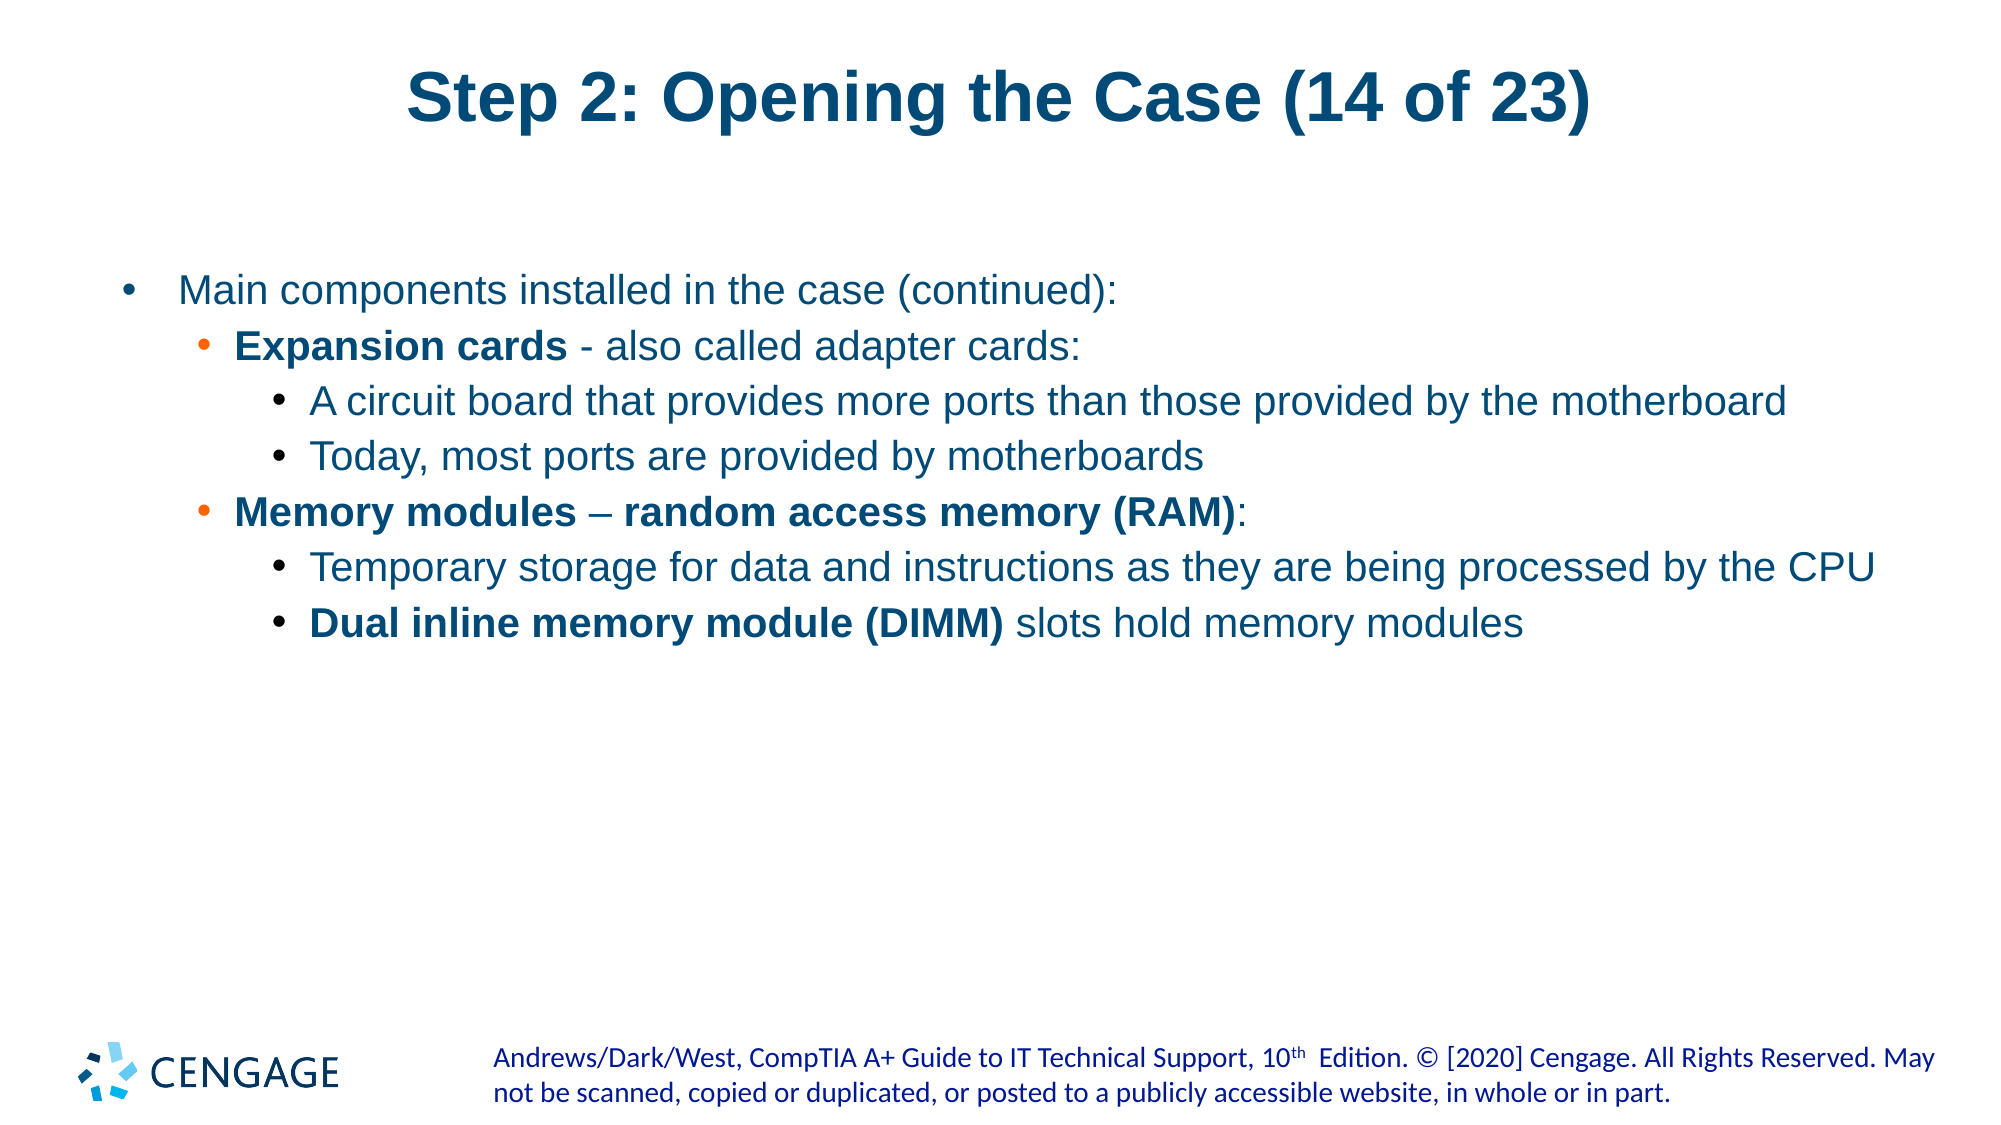

# Step 2: Opening the Case (14 of 23)
Main components installed in the case (continued):
Expansion cards - also called adapter cards:
A circuit board that provides more ports than those provided by the motherboard
Today, most ports are provided by motherboards
Memory modules – random access memory (RAM):
Temporary storage for data and instructions as they are being processed by the CPU
Dual inline memory module (DIMM) slots hold memory modules